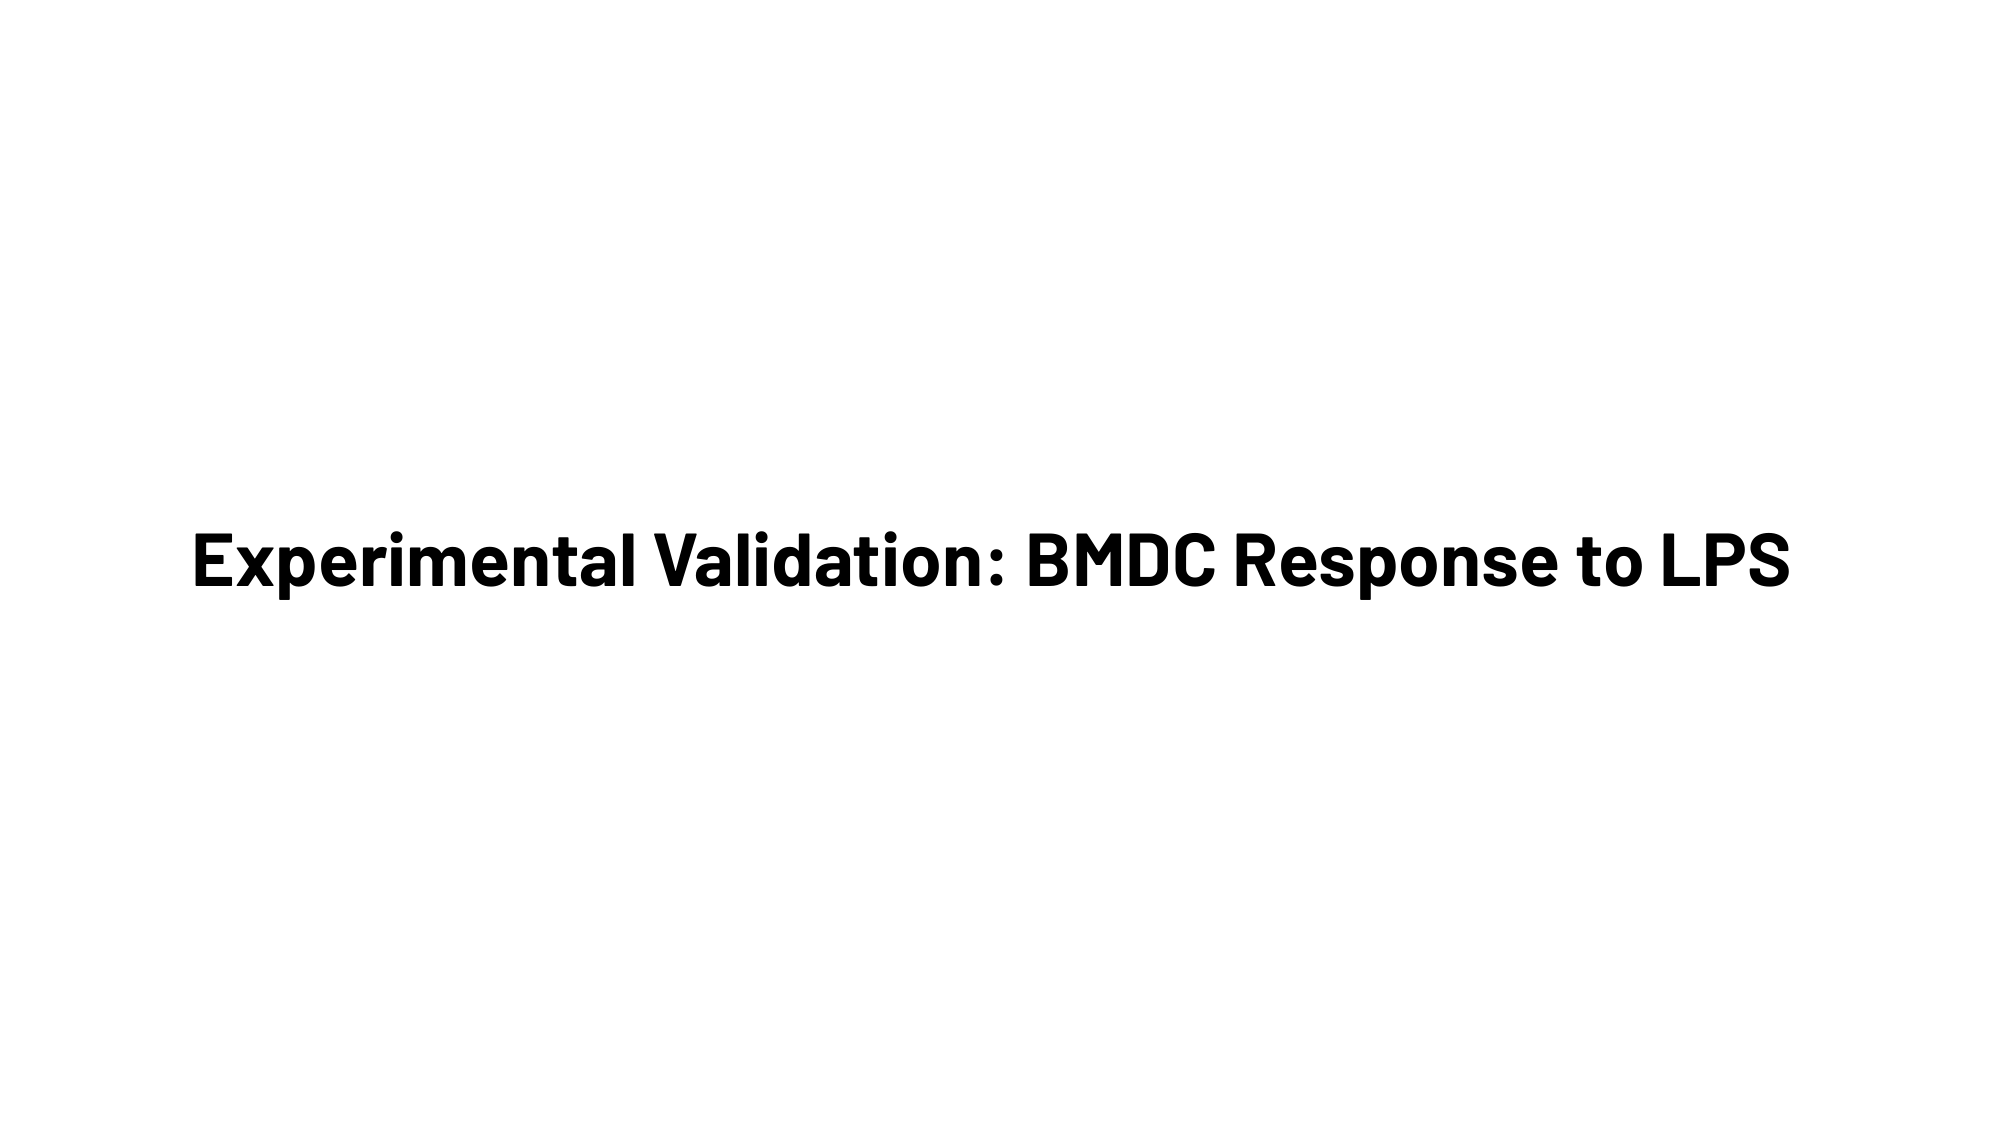

# Experimental Validation: BMDC Response to LPS